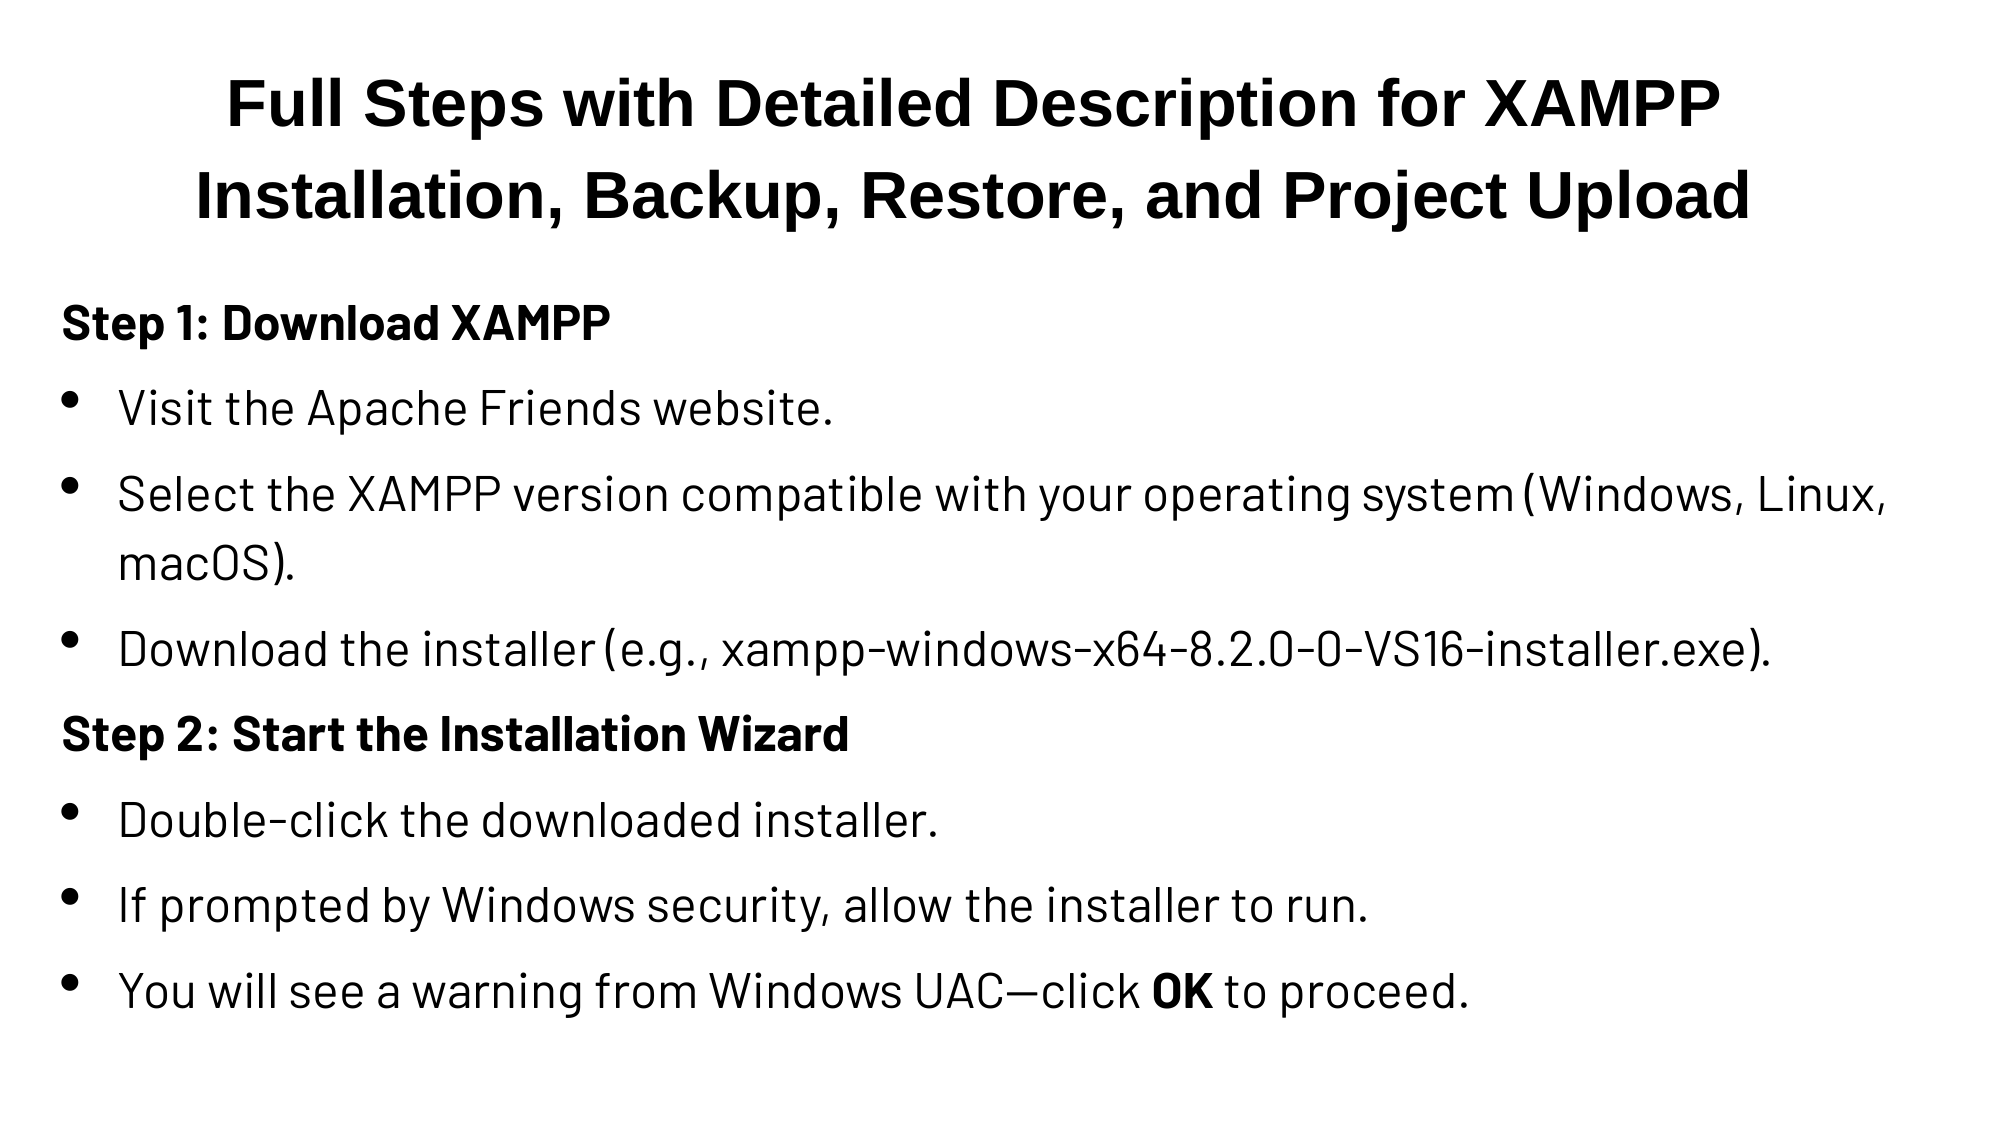

Full Steps with Detailed Description for XAMPP Installation, Backup, Restore, and Project Upload
Step 1: Download XAMPP
Visit the Apache Friends website.
Select the XAMPP version compatible with your operating system (Windows, Linux, macOS).
Download the installer (e.g., xampp-windows-x64-8.2.0-0-VS16-installer.exe).
Step 2: Start the Installation Wizard
Double-click the downloaded installer.
If prompted by Windows security, allow the installer to run.
You will see a warning from Windows UAC—click OK to proceed.